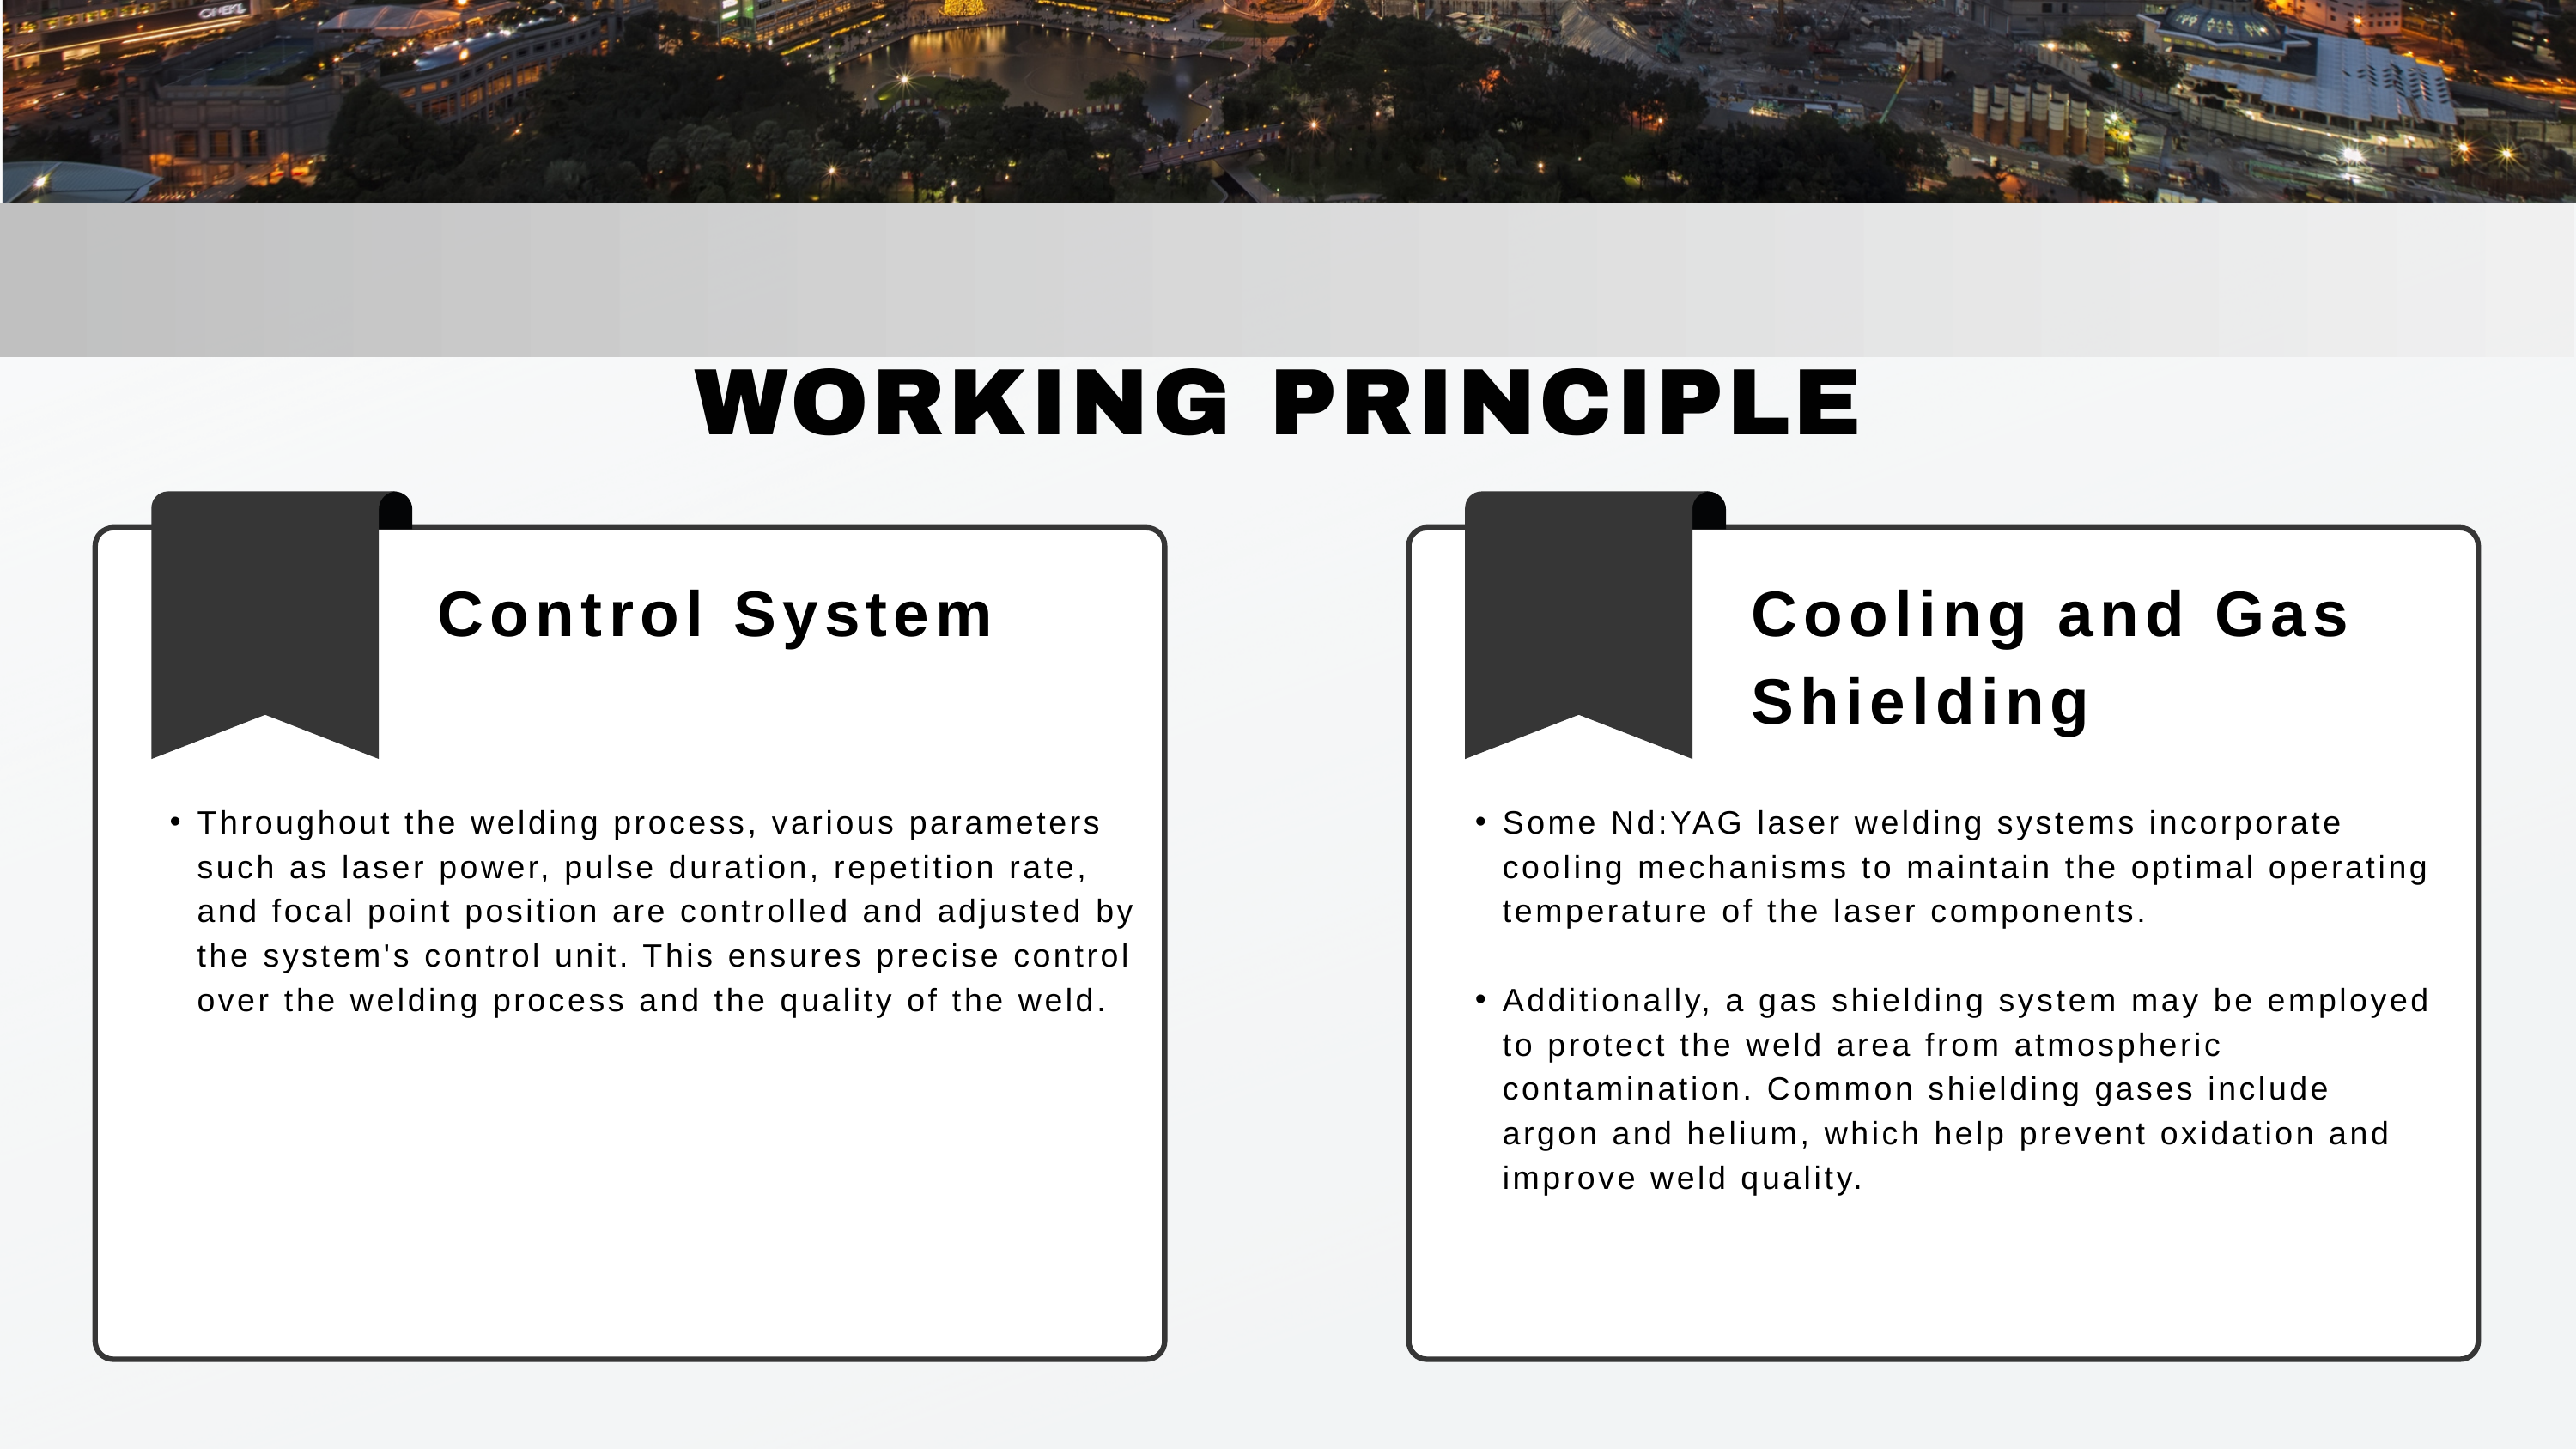

WORKING PRINCIPLE

Control System
Cooling and Gas Shielding
Throughout the welding process, various parameters such as laser power, pulse duration, repetition rate, and focal point position are controlled and adjusted by the system's control unit. This ensures precise control over the welding process and the quality of the weld.

Some Nd:YAG laser welding systems incorporate cooling mechanisms to maintain the optimal operating temperature of the laser components.

Additionally, a gas shielding system may be employed to protect the weld area from atmospheric contamination. Common shielding gases include argon and helium, which help prevent oxidation and improve weld quality.